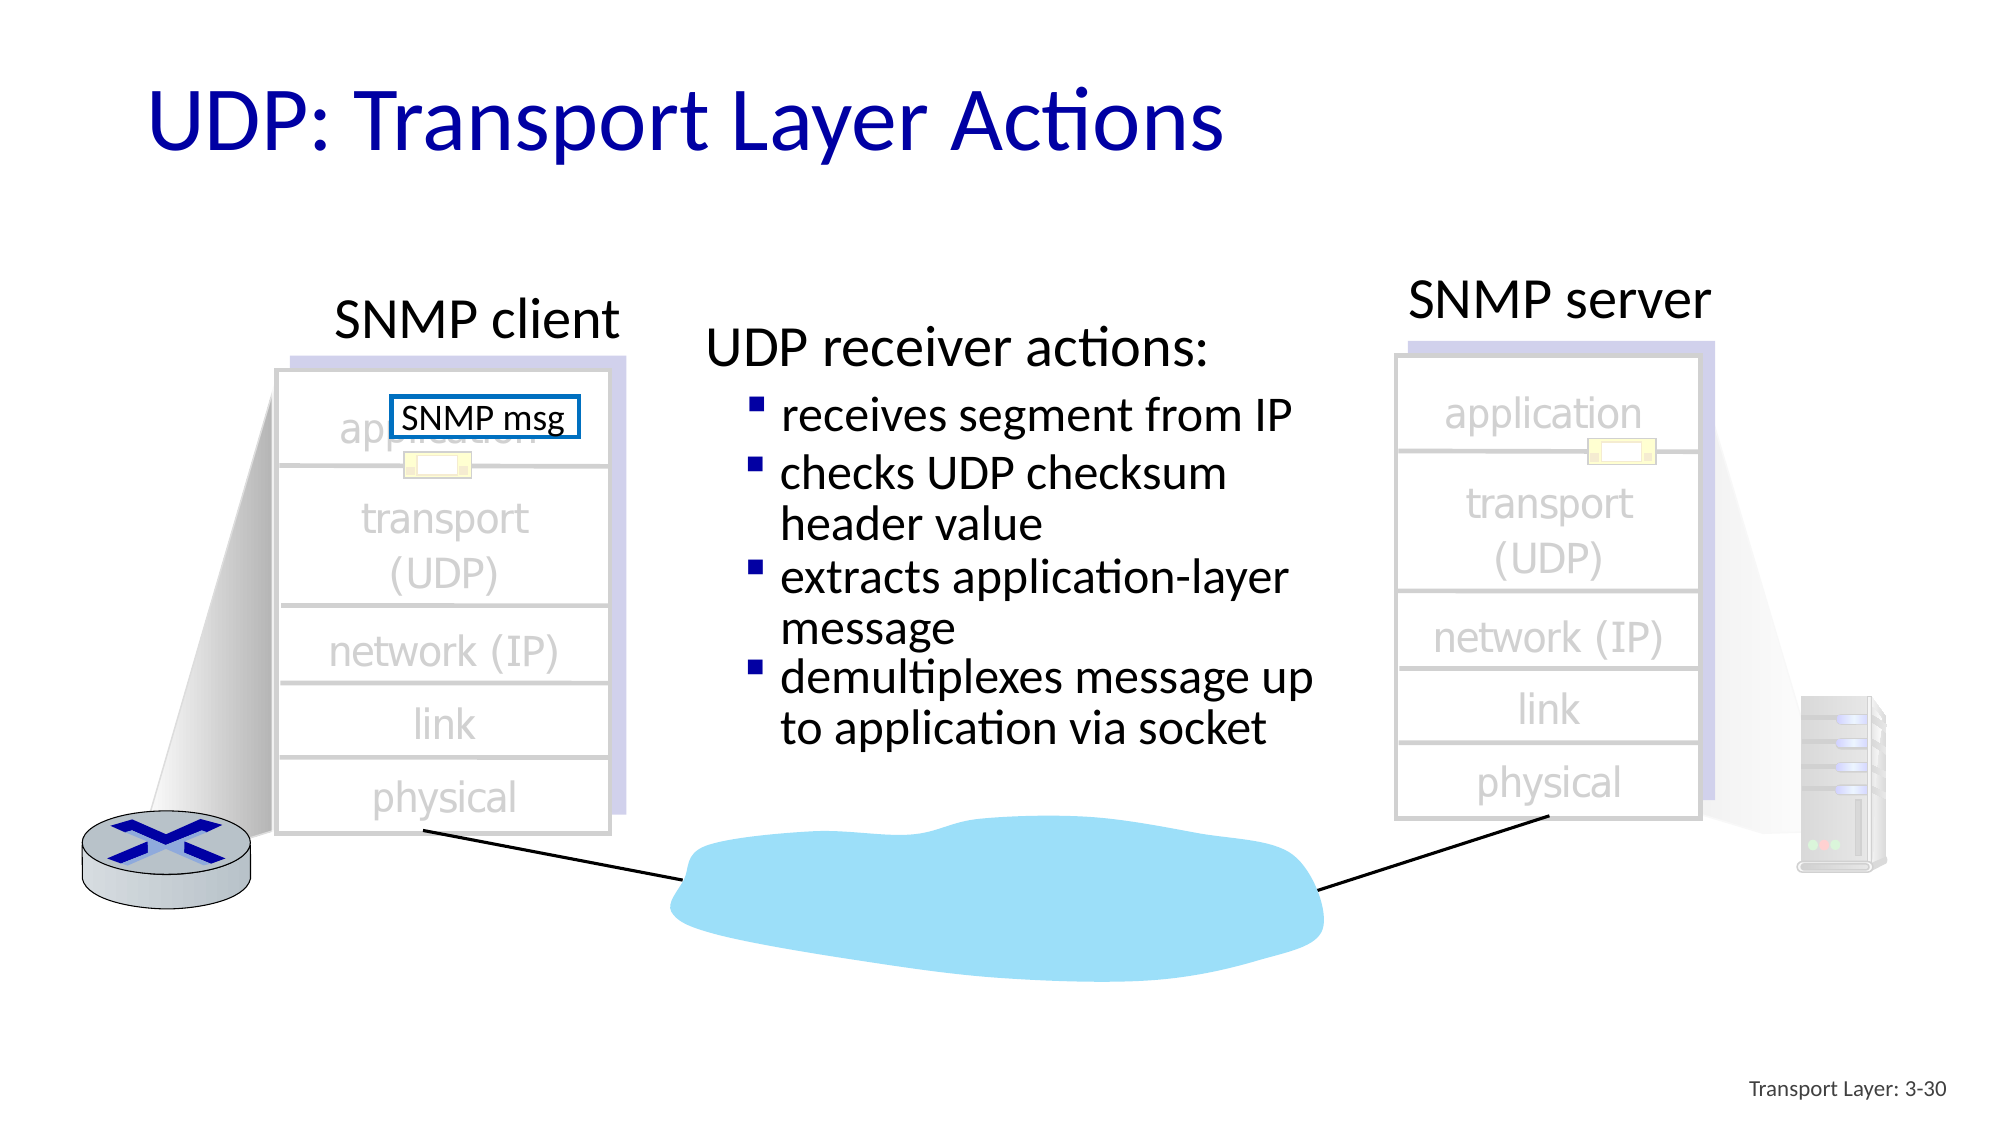

# UDP: Transport Layer Actions
SNMP server
SNMP client
UDP receiver actions:

application

transport
(UDP)

network (IP)

link

physical

application

transport
(UDP)

network (IP)

link

physical

receives segment from IP
SNMP msg

checks UDP checksum header value

extracts application-layer message
demultiplexes message up to application via socket

Transport Layer: 3-30